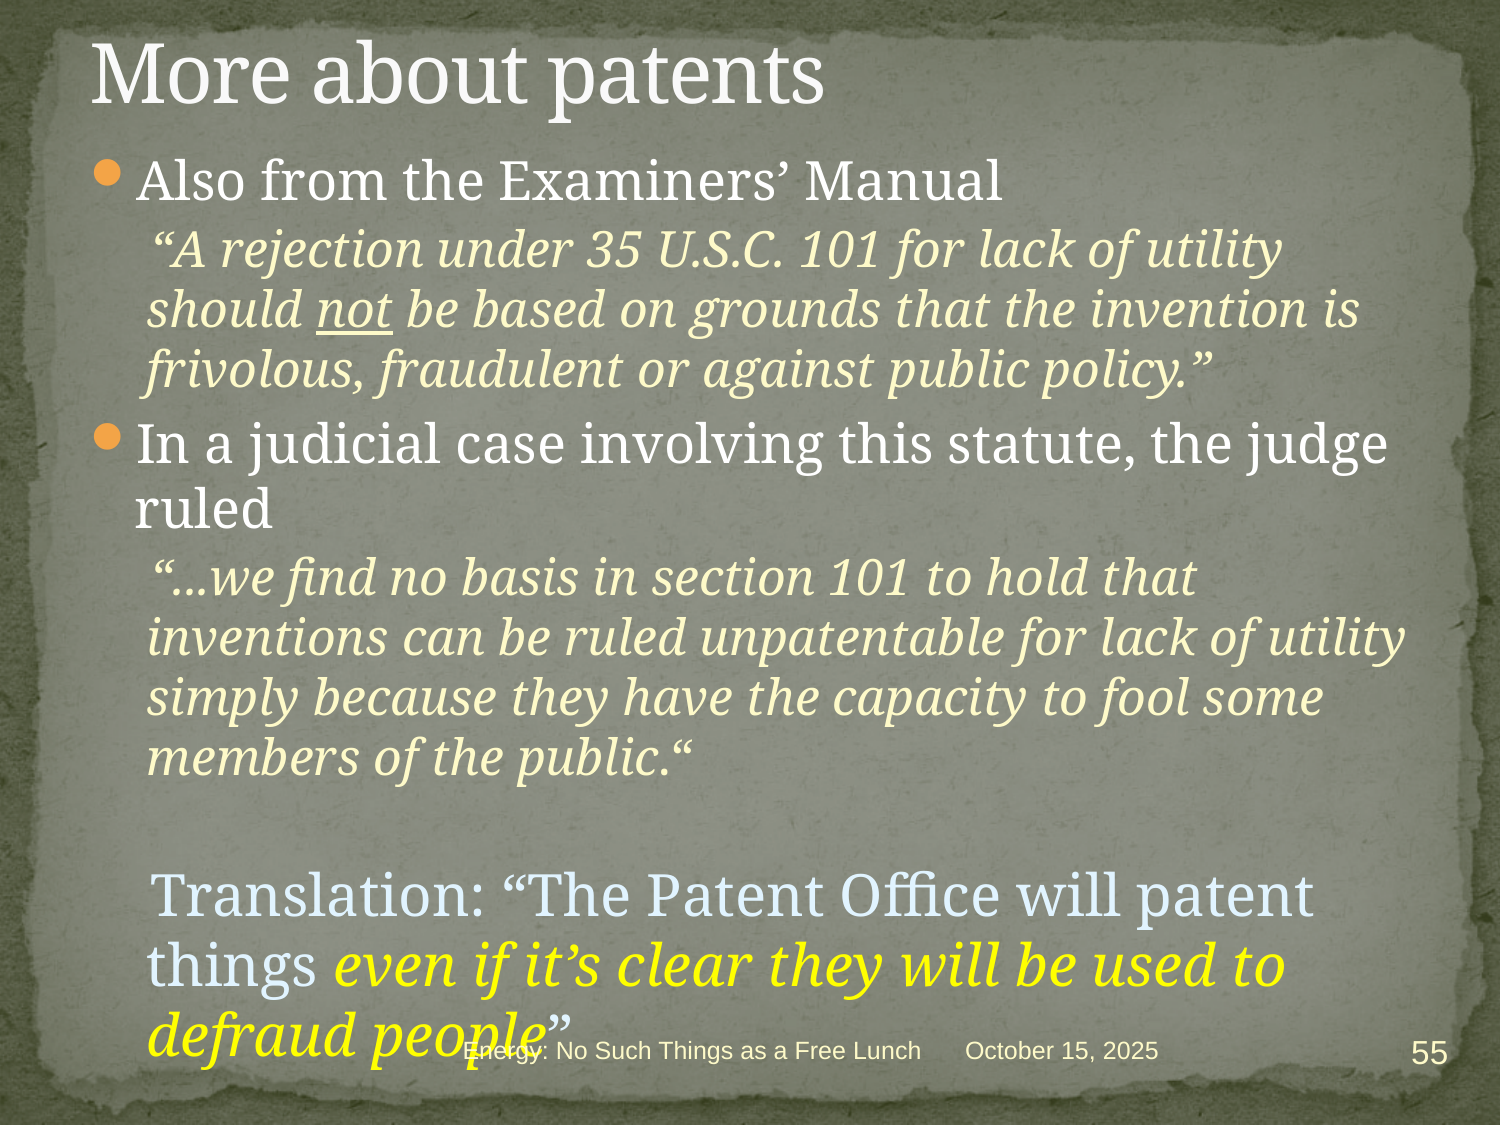

# More about patents
Also from the Examiners’ Manual
“A rejection under 35 U.S.C. 101 for lack of utility should not be based on grounds that the invention is frivolous, fraudulent or against public policy.”
In a judicial case involving this statute, the judge ruled
“...we find no basis in section 101 to hold that inventions can be ruled unpatentable for lack of utility simply because they have the capacity to fool some members of the public.“

Translation: “The Patent Office will patent things even if it’s clear they will be used to defraud people”
55
Energy: No Such Things as a Free Lunch
October 15, 2025